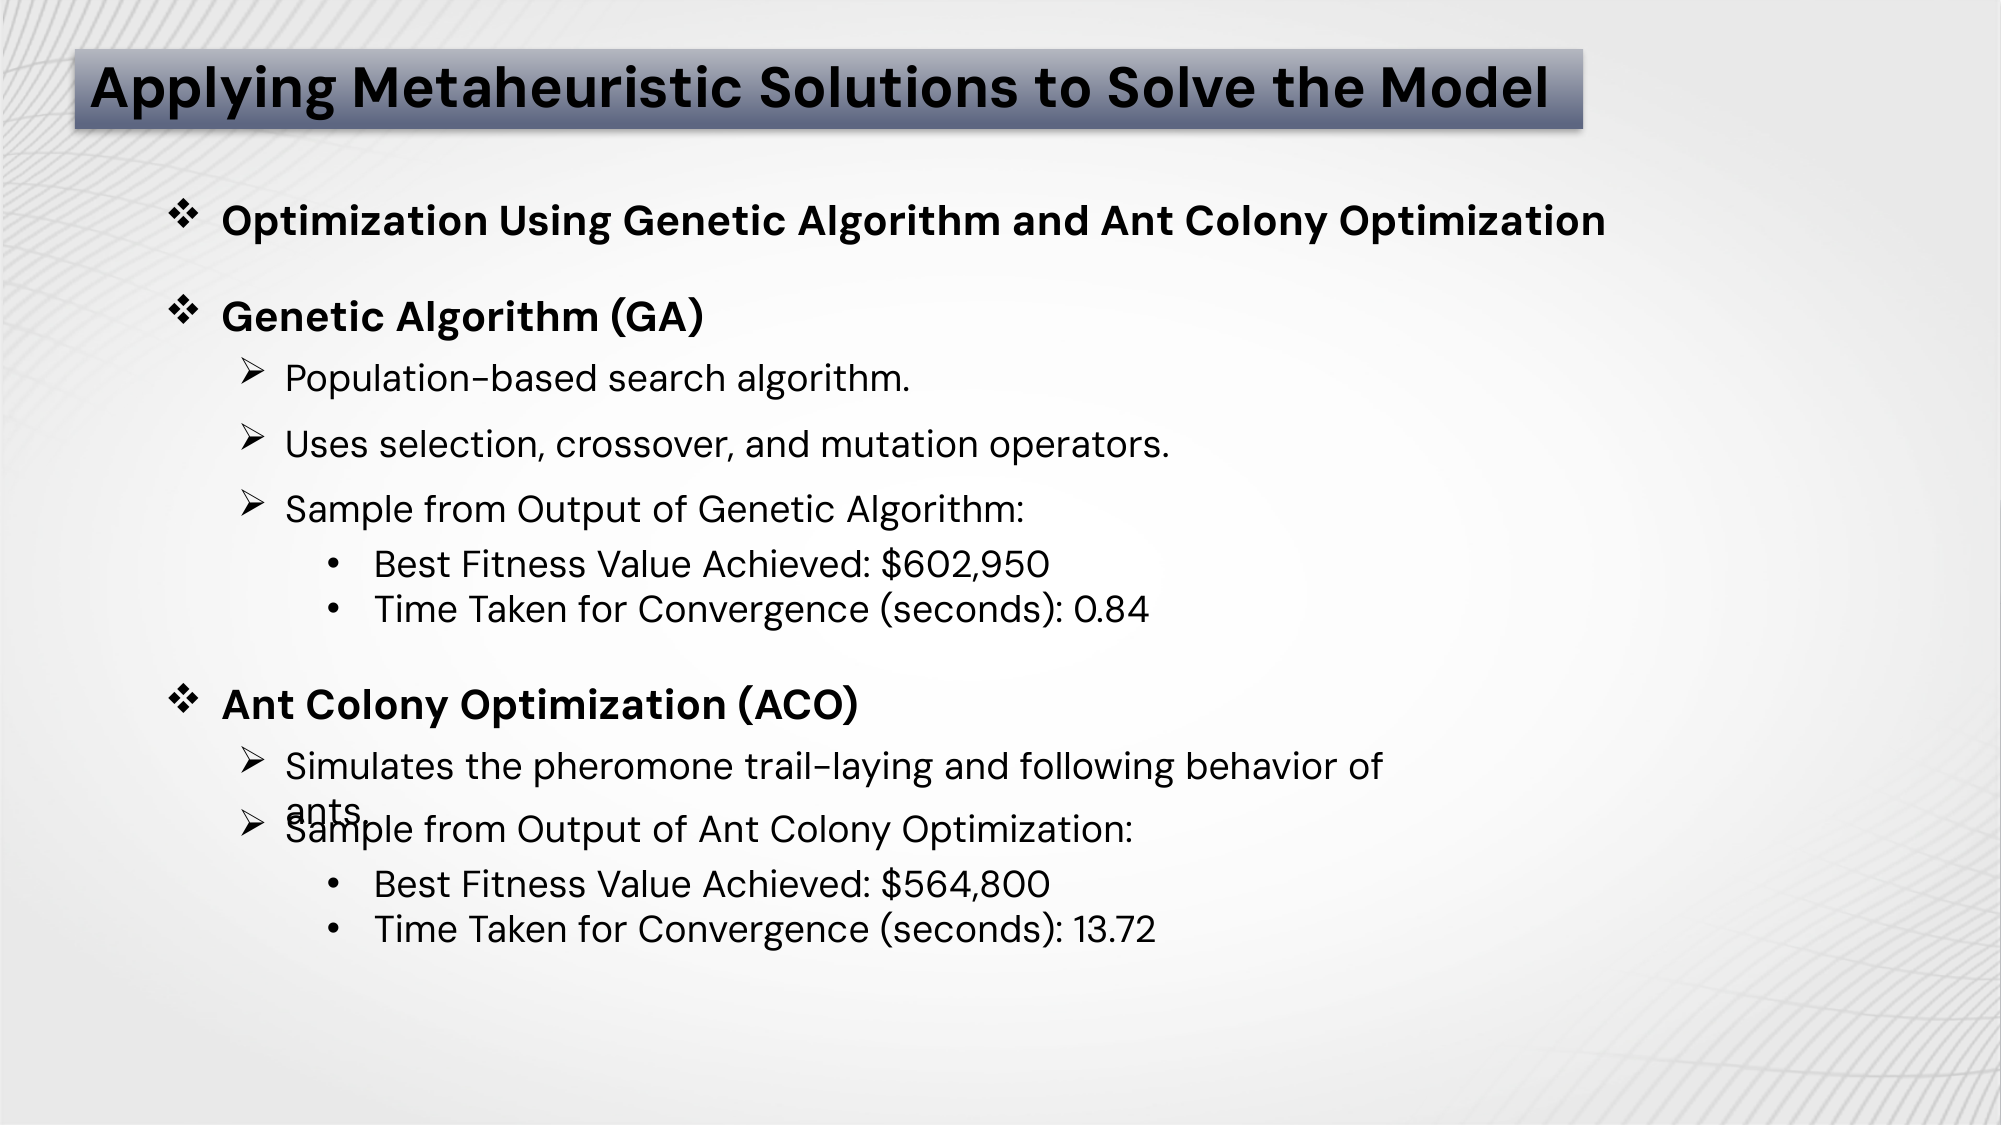

Applying Metaheuristic Solutions to Solve the Model
Optimization Using Genetic Algorithm and Ant Colony Optimization

Genetic Algorithm (GA)
Population-based search algorithm.
Uses selection, crossover, and mutation operators.
Sample from Output of Genetic Algorithm:
Best Fitness Value Achieved: $602,950
Time Taken for Convergence (seconds): 0.84
Ant Colony Optimization (ACO)
Simulates the pheromone trail-laying and following behavior of ants.
Sample from Output of Ant Colony Optimization:
Best Fitness Value Achieved: $564,800
Time Taken for Convergence (seconds): 13.72